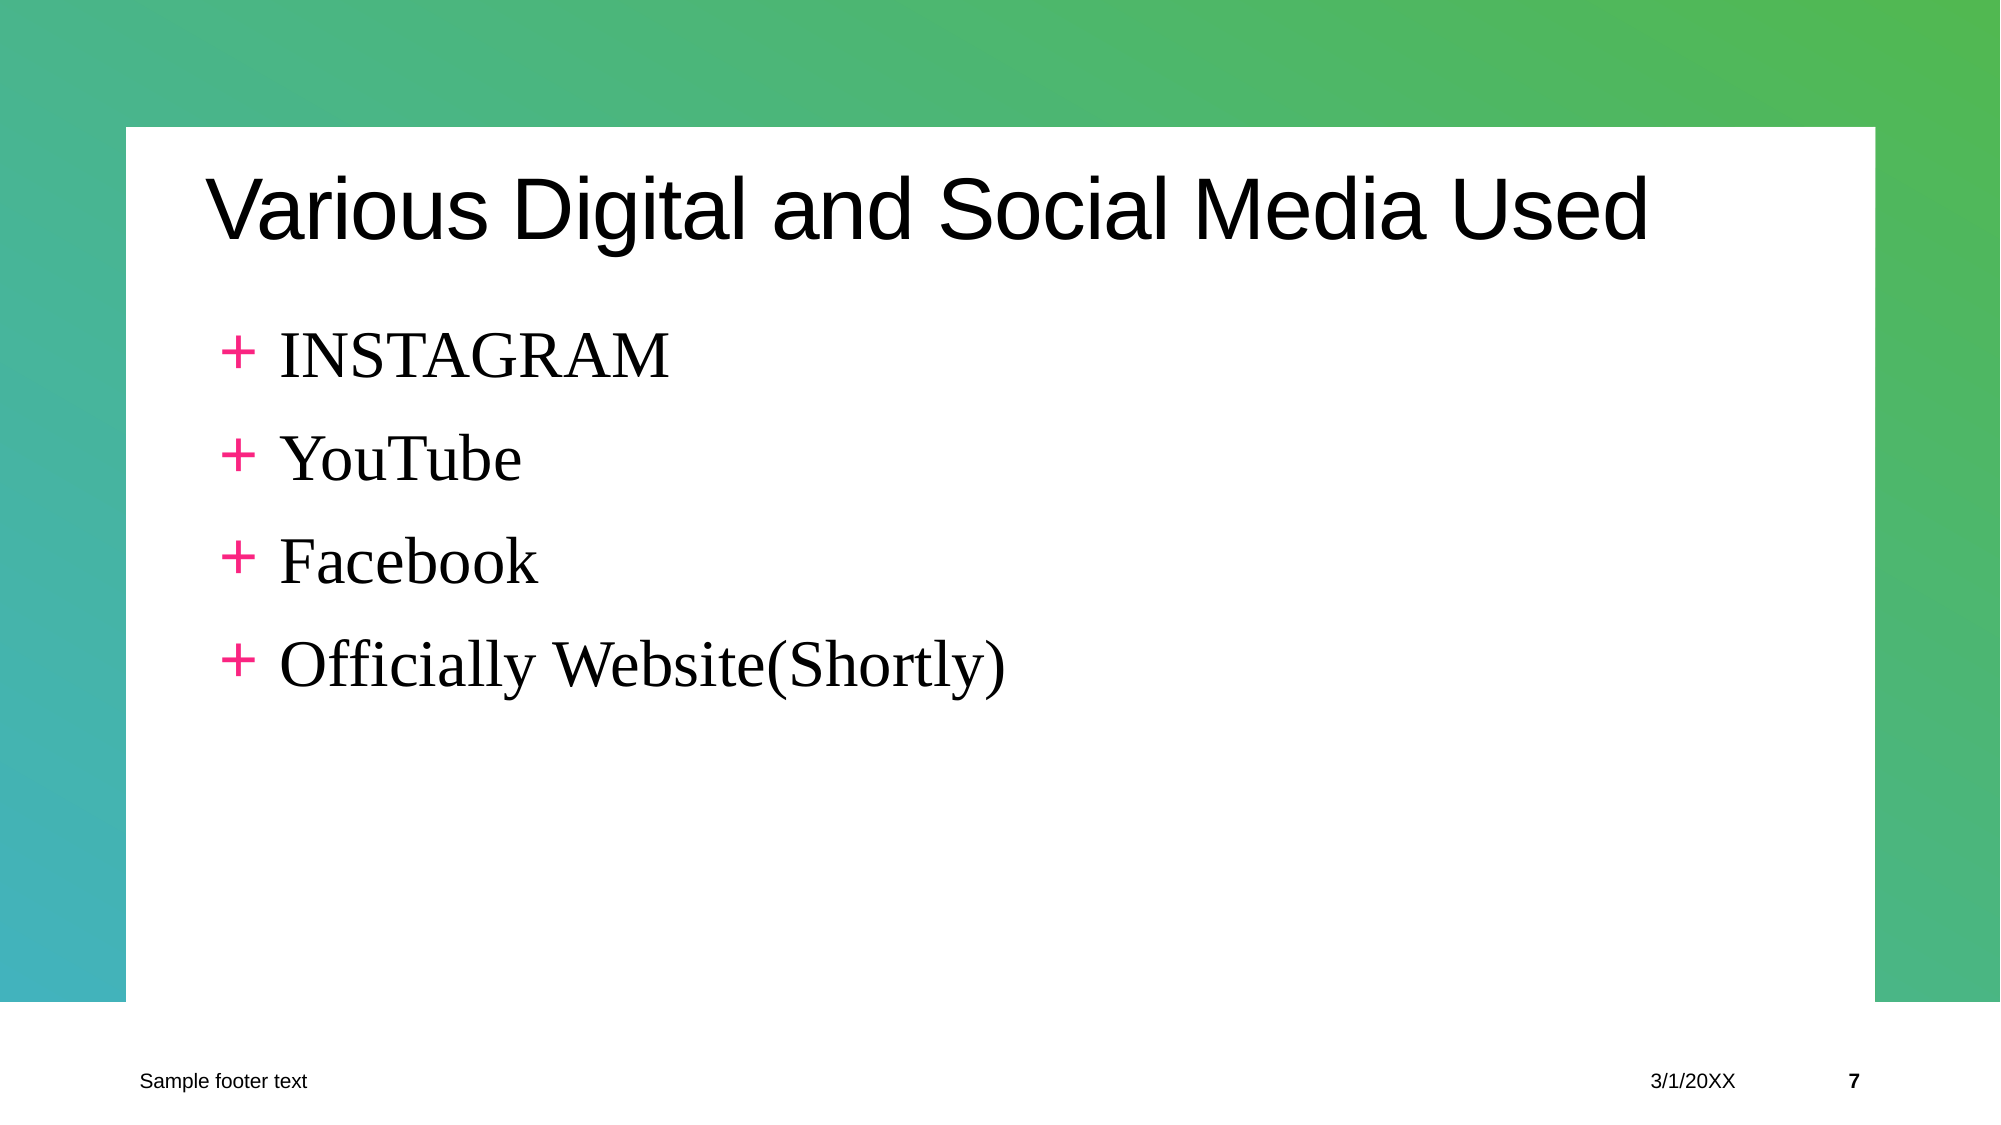

# Various Digital and Social Media Used
INSTAGRAM
YouTube
Facebook
Officially Website(Shortly)

Sample footer text
3/1/20XX
7